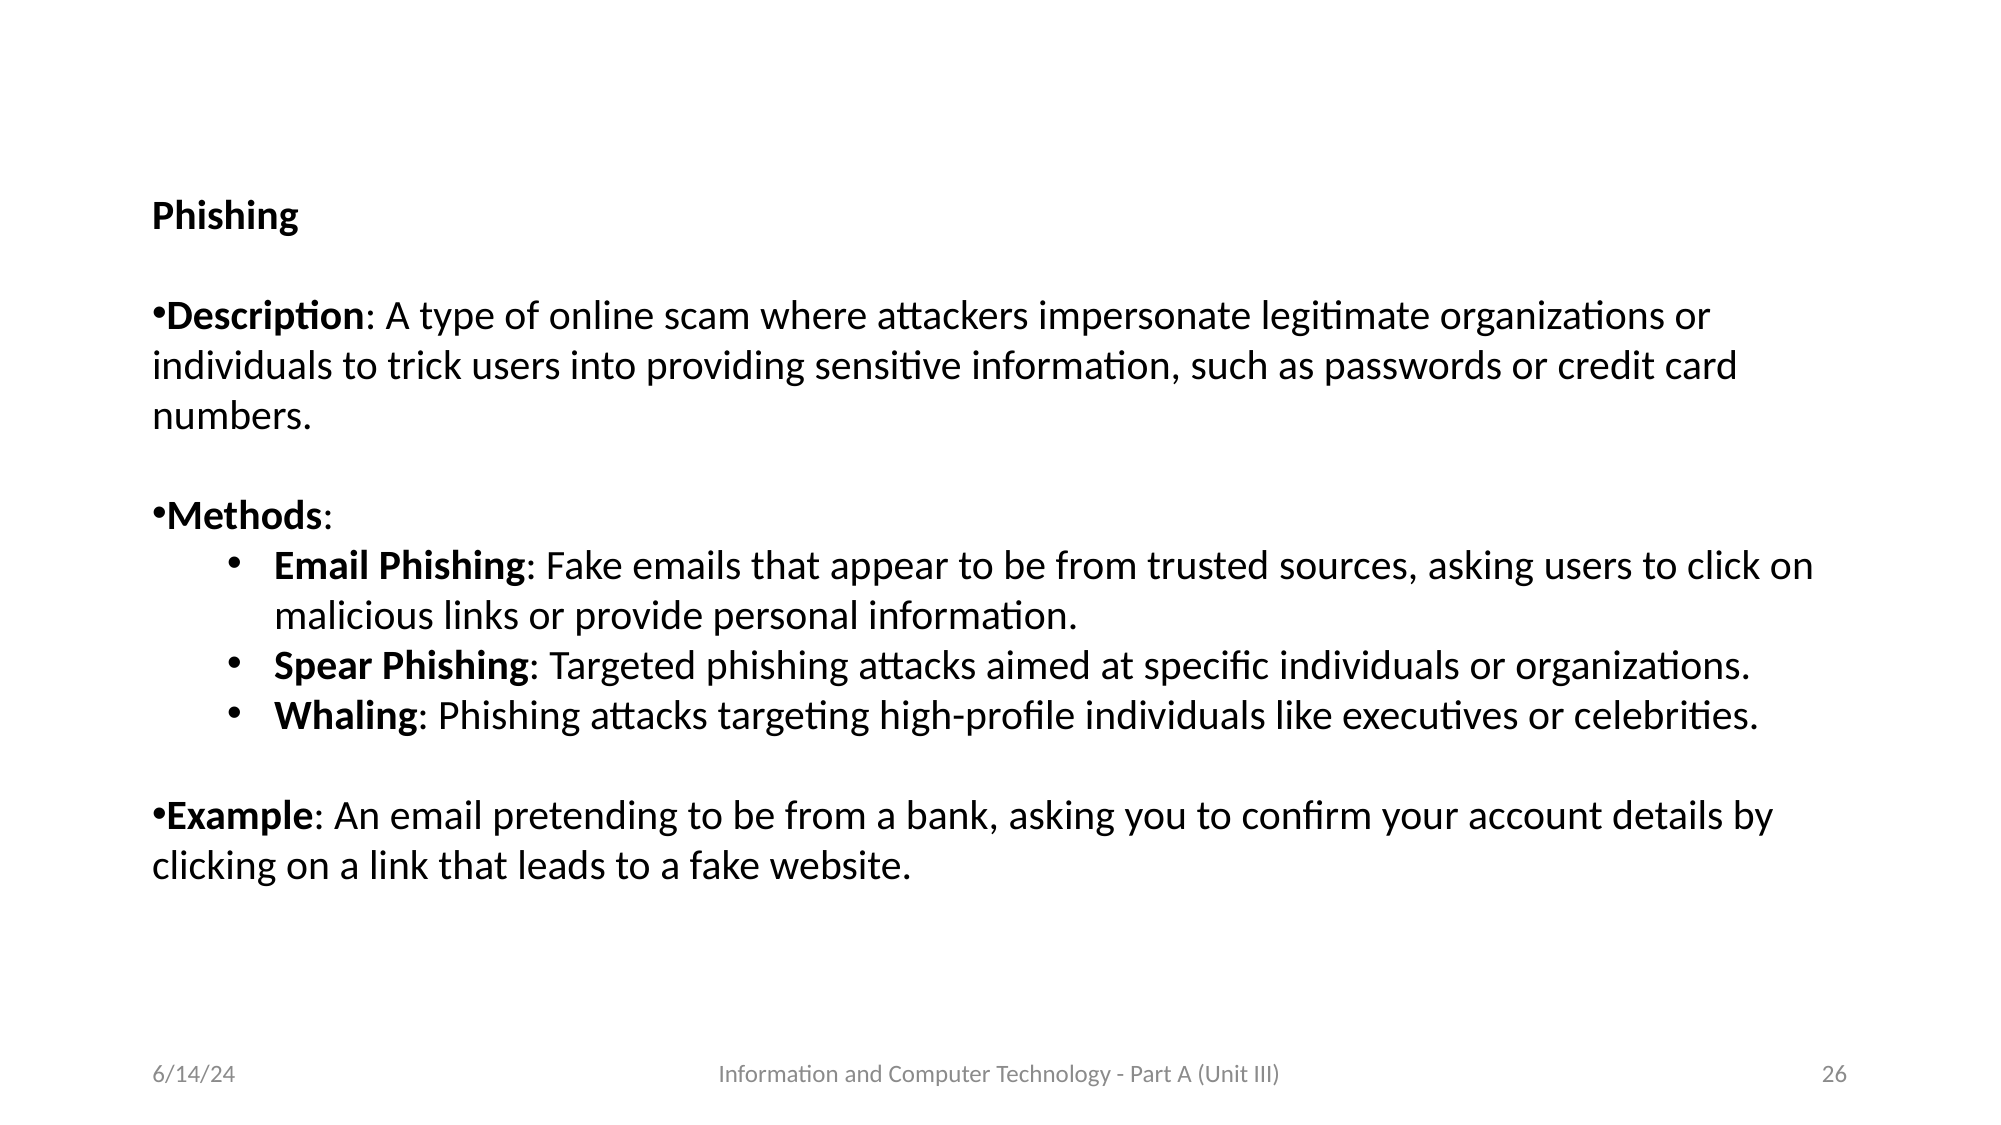

Phishing

Description: A type of online scam where attackers impersonate legitimate organizations or individuals to trick users into providing sensitive information, such as passwords or credit card numbers.

Methods:
Email Phishing: Fake emails that appear to be from trusted sources, asking users to click on malicious links or provide personal information.
Spear Phishing: Targeted phishing attacks aimed at specific individuals or organizations.
Whaling: Phishing attacks targeting high-profile individuals like executives or celebrities.

Example: An email pretending to be from a bank, asking you to confirm your account details by clicking on a link that leads to a fake website.
6/14/24
Information and Computer Technology - Part A (Unit III)
26